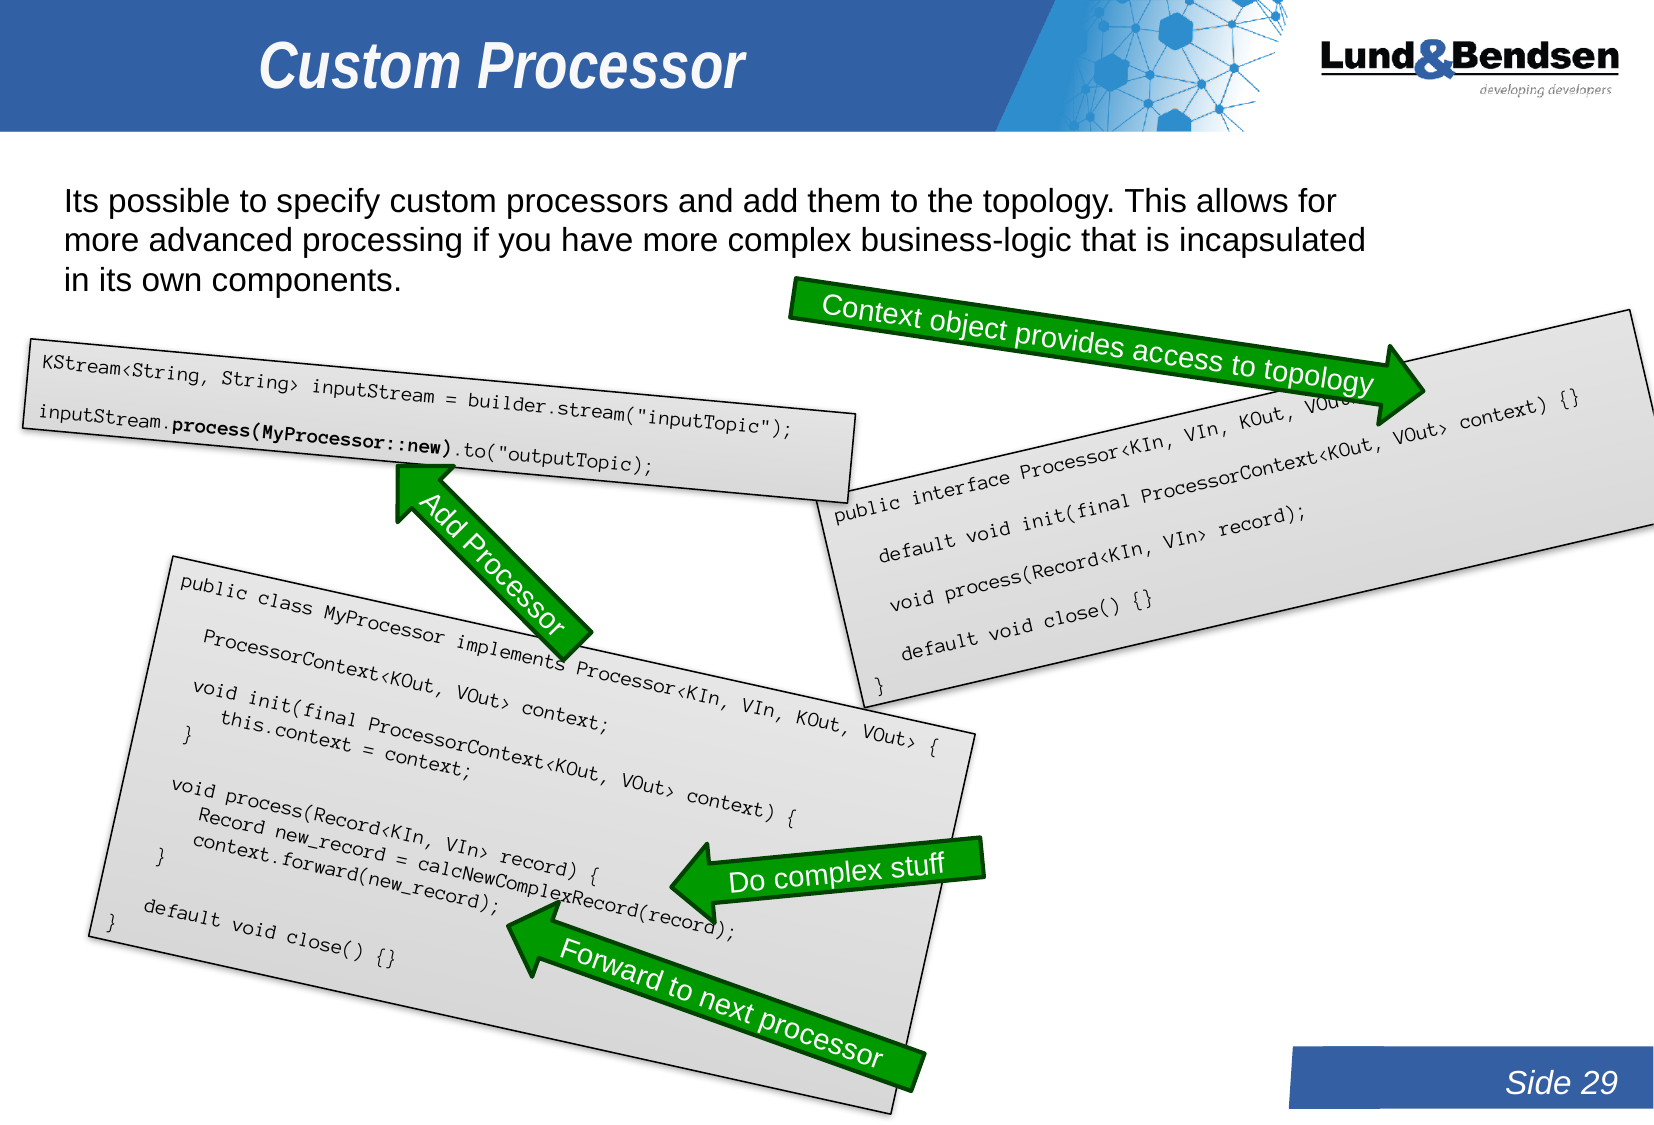

# Custom Processor
Its possible to specify custom processors and add them to the topology. This allows for more advanced processing if you have more complex business-logic that is incapsulated in its own components.

Context object provides access to topology
KStream<String, String> inputStream = builder.stream("inputTopic");

inputStream.process(MyProcessor::new).to("outputTopic);
public interface Processor<KIn, VIn, KOut, VOut> {

   default void init(final ProcessorContext<KOut, VOut> context) {}

   void process(Record<KIn, VIn> record);

   default void close() {}
}
Add Processor
public class MyProcessor implements Processor<KIn, VIn, KOut, VOut> {

   ProcessorContext<KOut, VOut> context;

   void init(final ProcessorContext<KOut, VOut> context) {
      this.context = context;
   }

   void process(Record<KIn, VIn> record) {
      Record new_record = calcNewComplexRecord(record);
      context.forward(new_record);
   }

   default void close() {}
}
Do complex stuff
Forward to next processor